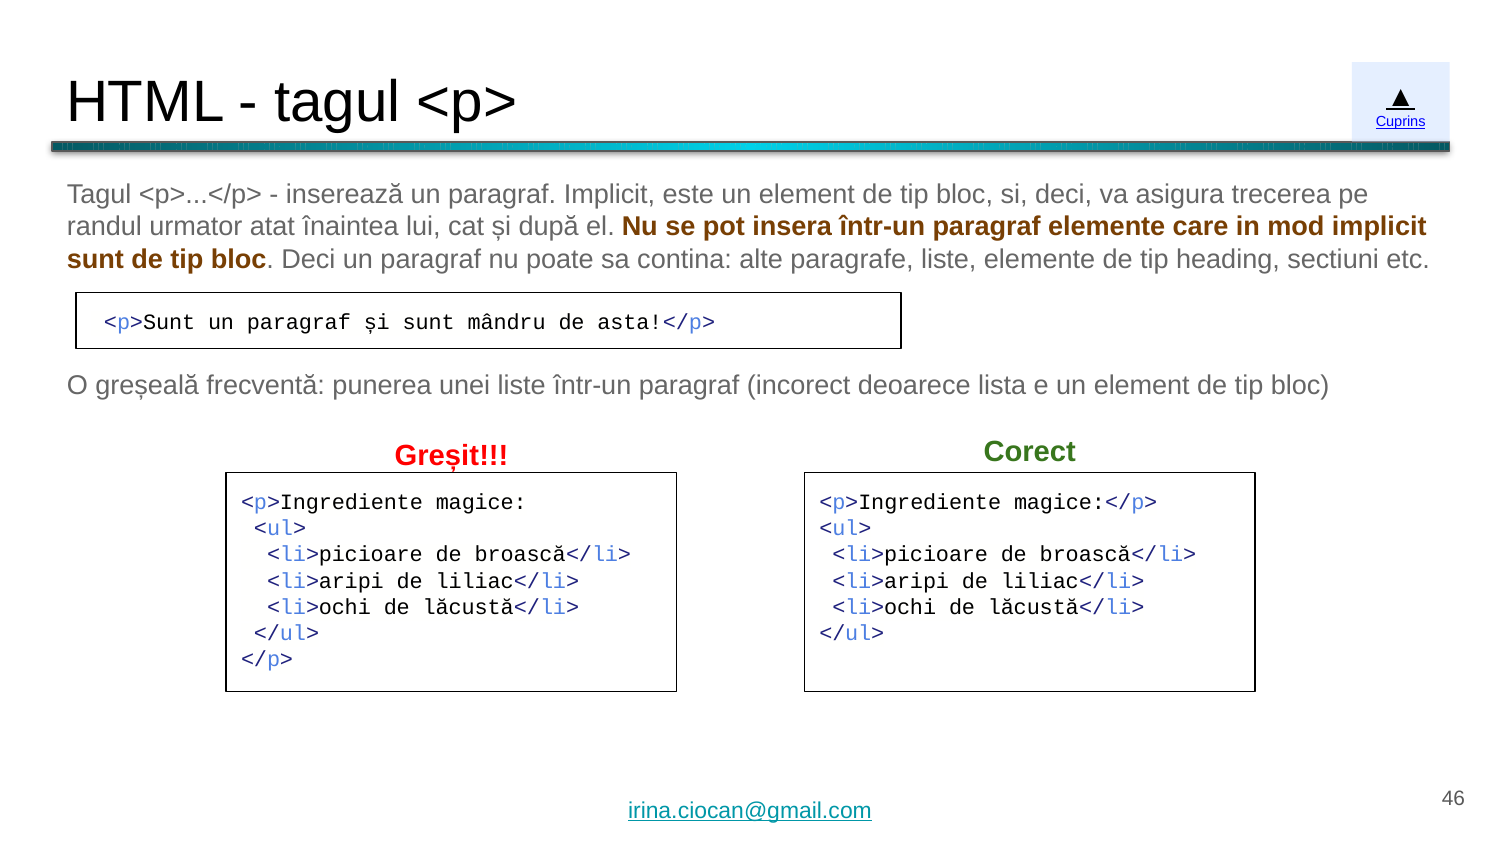

# HTML - tagul <p>
▲
Cuprins

Tagul <p>...</p> - inserează un paragraf. Implicit, este un element de tip bloc, si, deci, va asigura trecerea pe randul urmator atat înaintea lui, cat și după el. Nu se pot insera într-un paragraf elemente care in mod implicit sunt de tip bloc. Deci un paragraf nu poate sa contina: alte paragrafe, liste, elemente de tip heading, sectiuni etc.

 <p>Sunt un paragraf și sunt mândru de asta!</p>
O greșeală frecventă: punerea unei liste într-un paragraf (incorect deoarece lista e un element de tip bloc)

Corect
Greșit!!!
<p>Ingrediente magice:
 <ul>
  <li>picioare de broască</li>
  <li>aripi de liliac</li>
  <li>ochi de lăcustă</li>
 </ul>
</p>
<p>Ingrediente magice:</p>
<ul>
 <li>picioare de broască</li>
 <li>aripi de liliac</li>
 <li>ochi de lăcustă</li>
</ul>
46
irina.ciocan@gmail.com